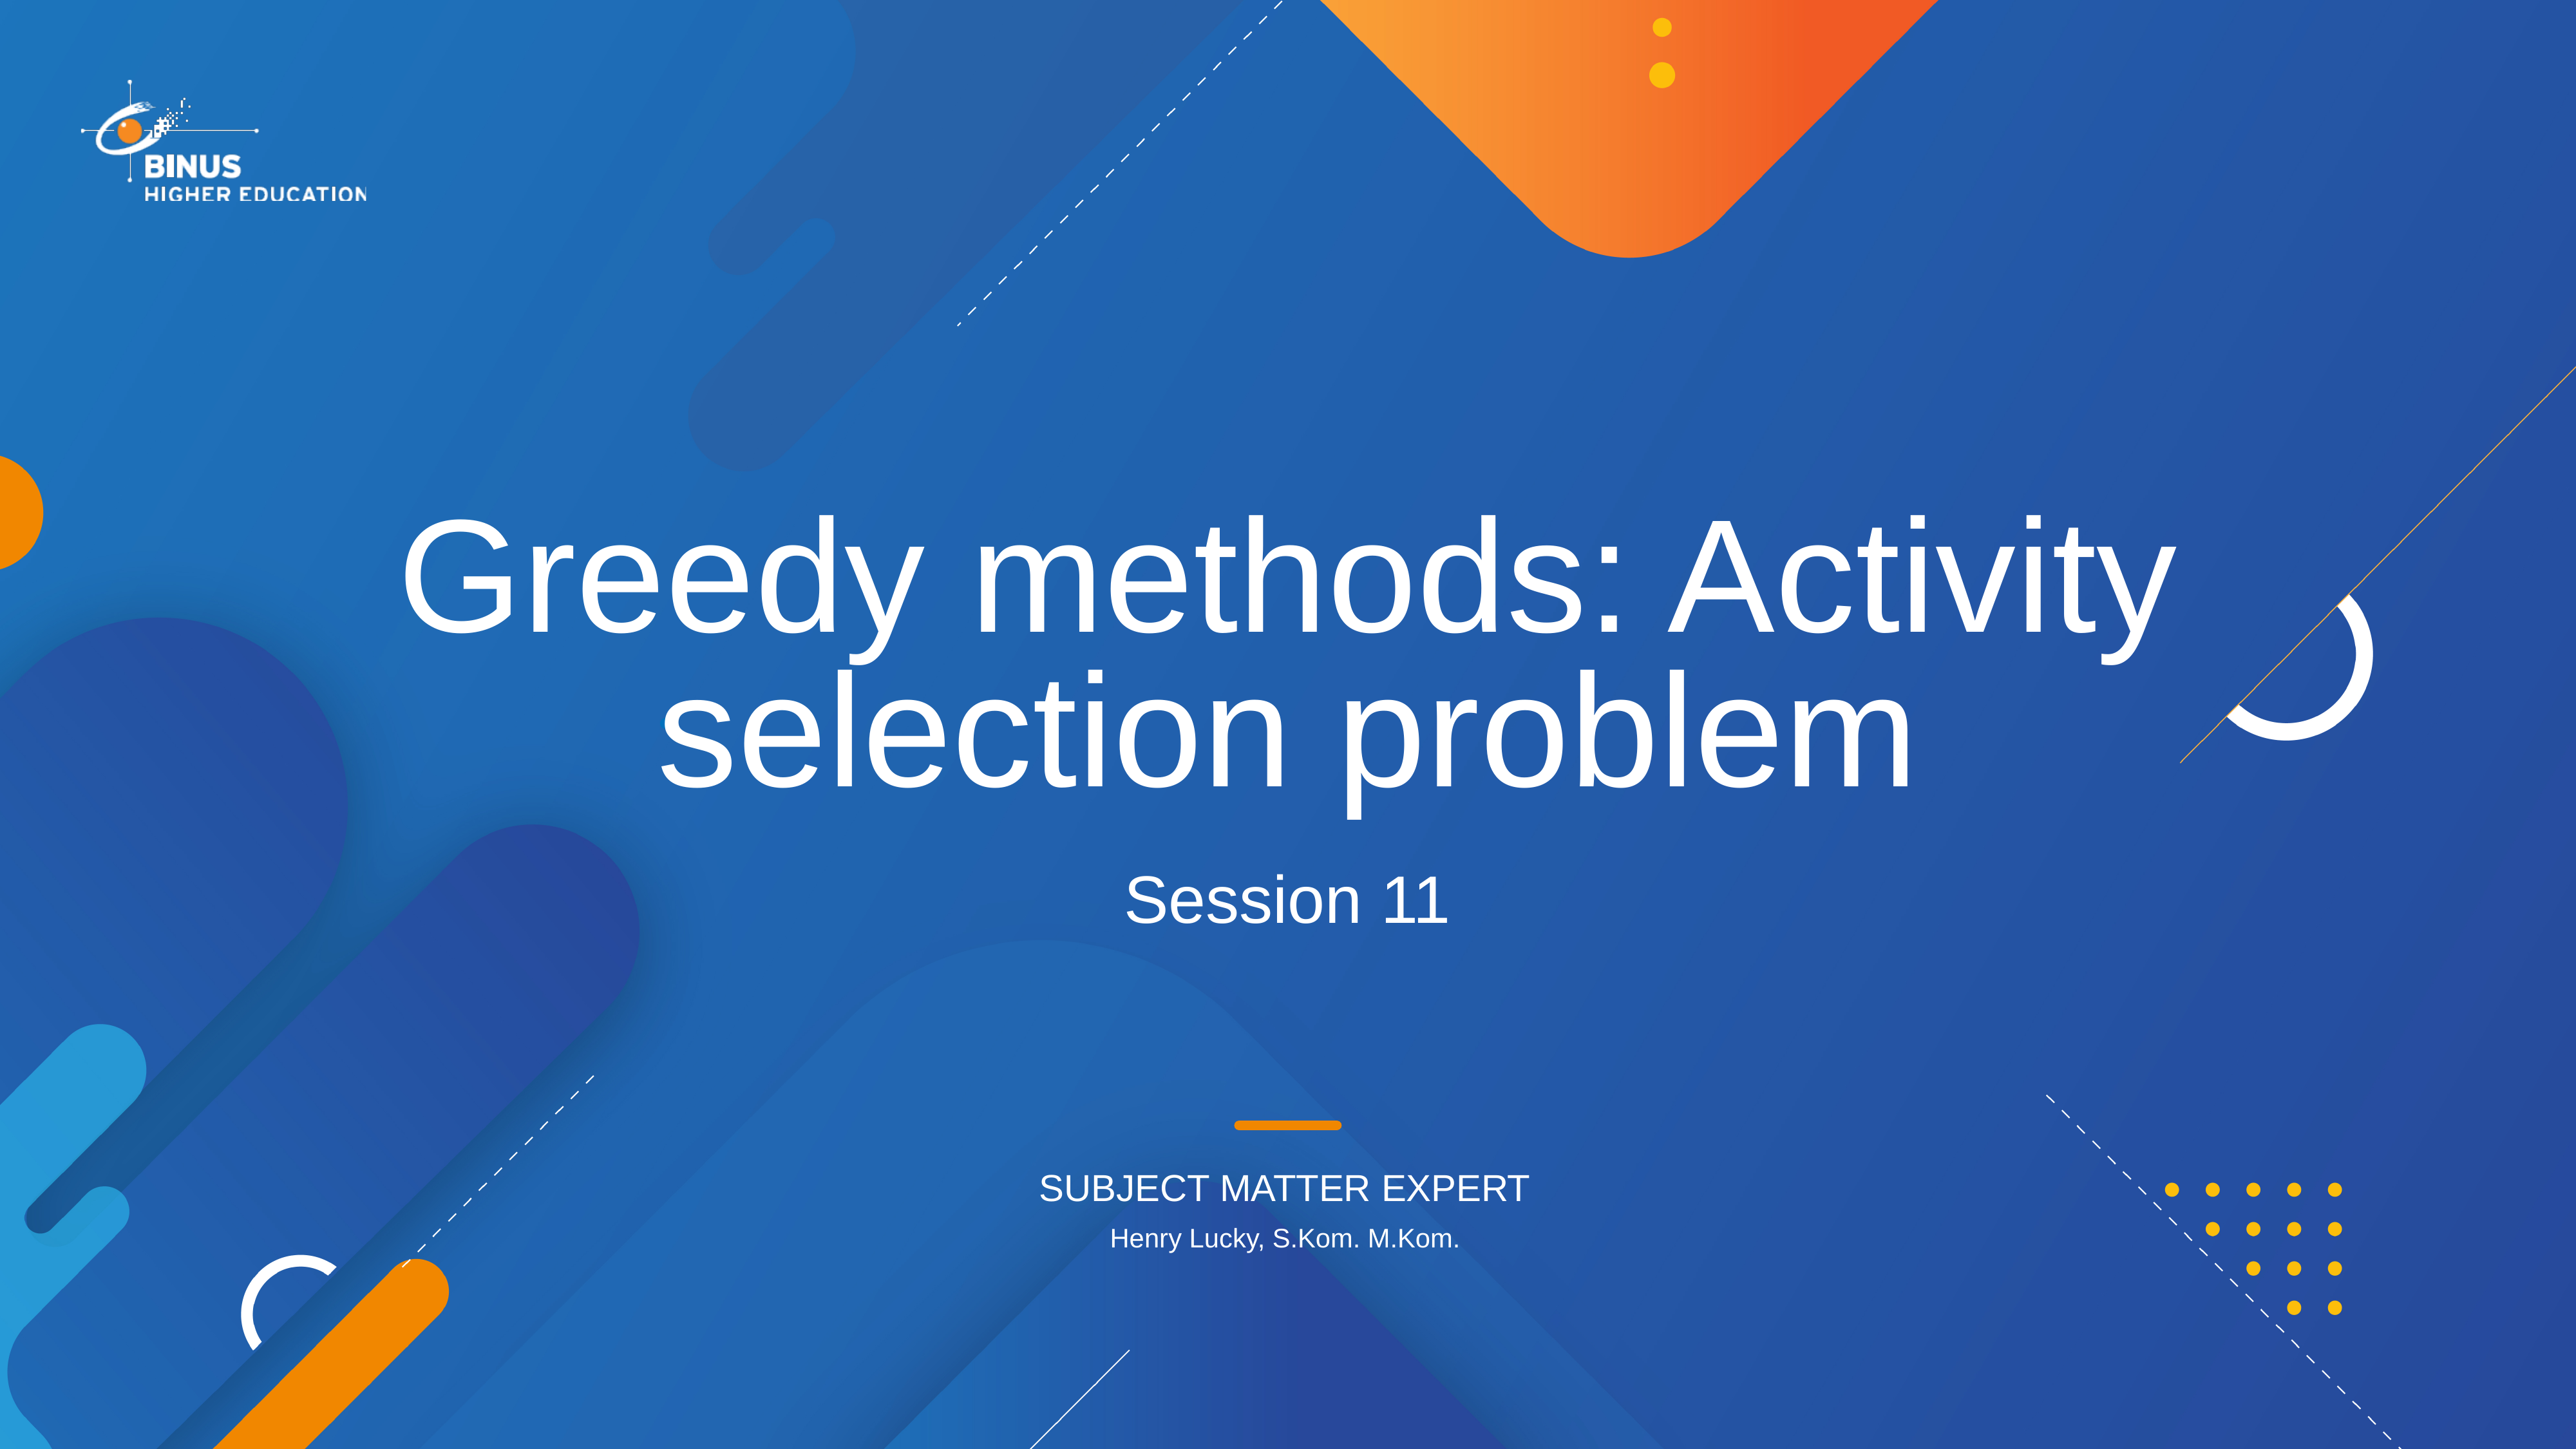

# Greedy methods: Activity selection problem
Session 11
Henry Lucky, S.Kom. M.Kom.